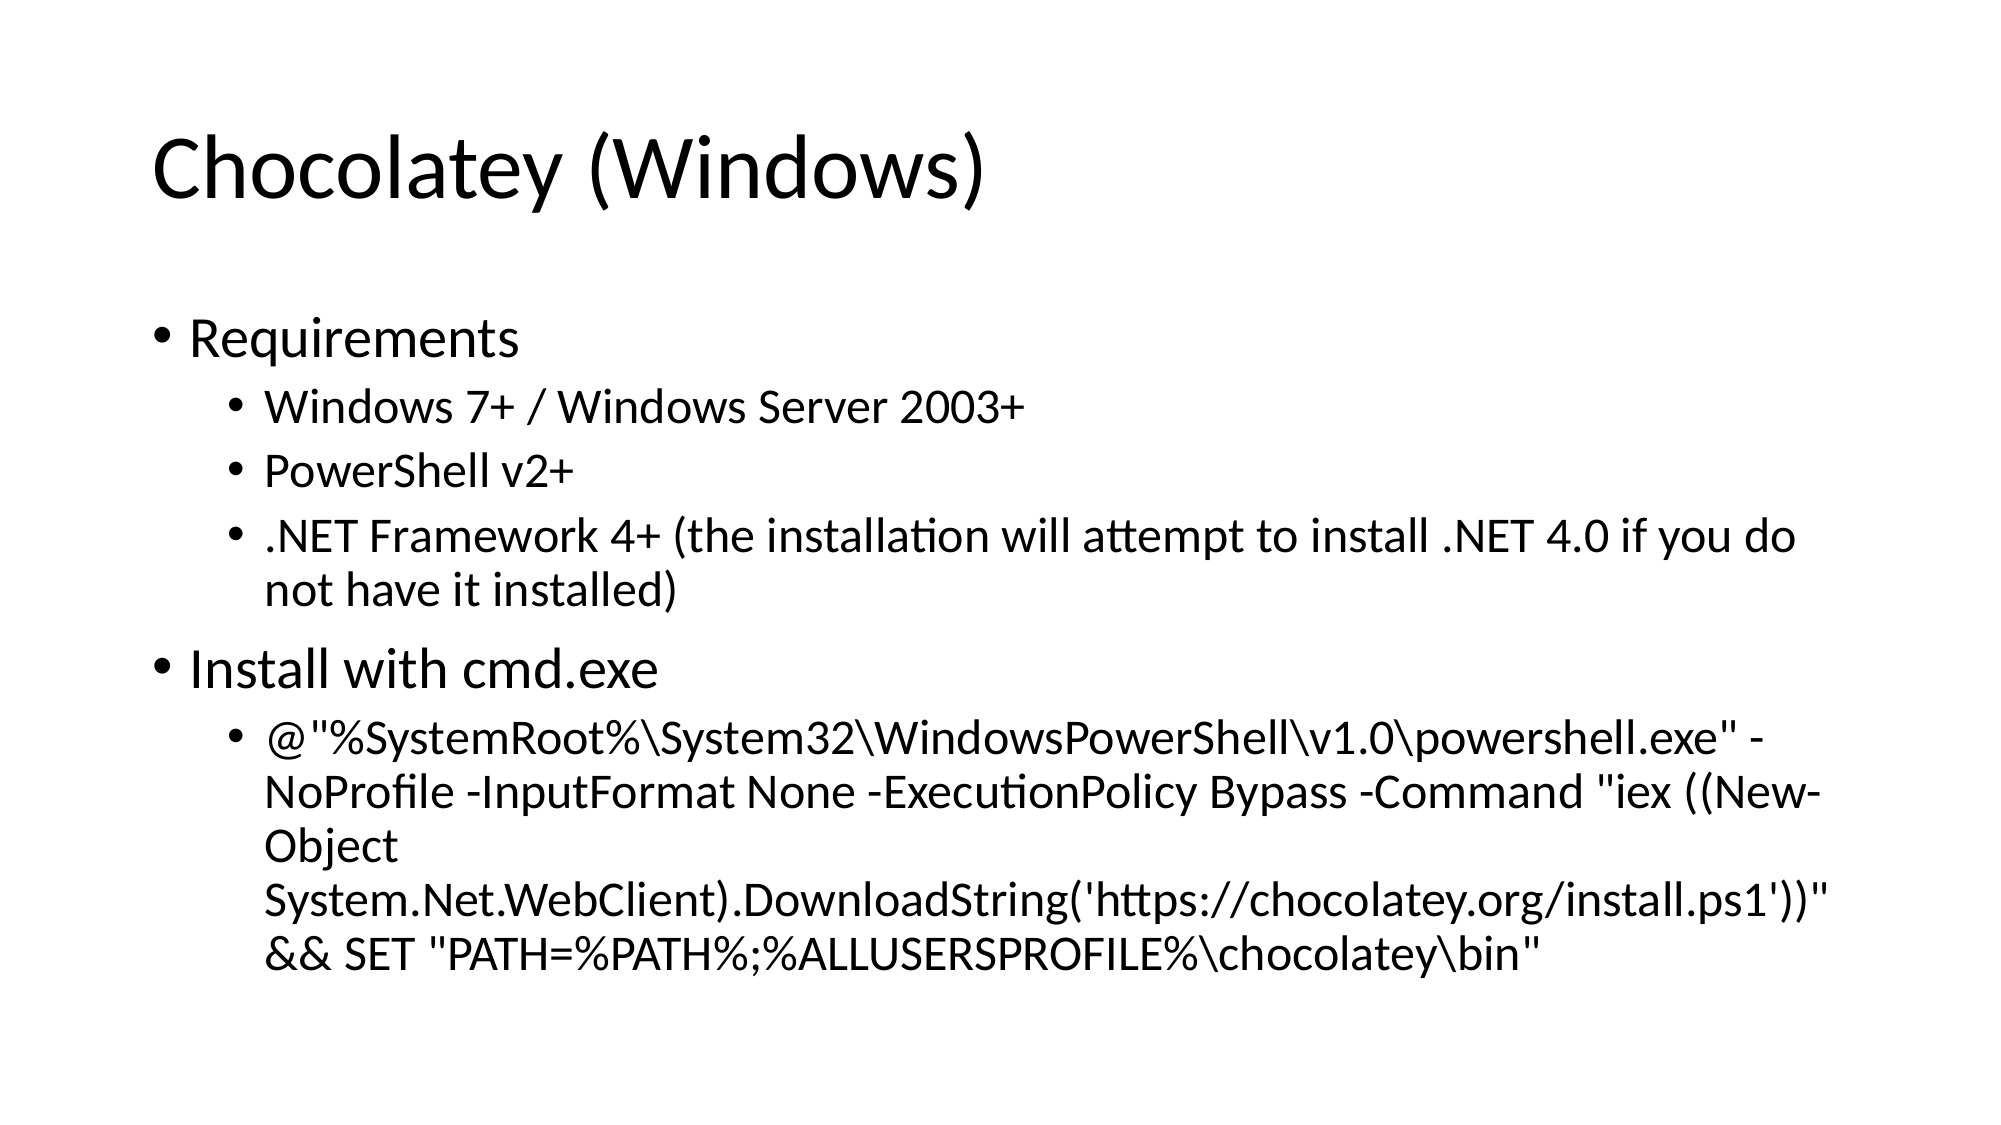

# Chocolatey (Windows)
Requirements
Windows 7+ / Windows Server 2003+
PowerShell v2+
.NET Framework 4+ (the installation will attempt to install .NET 4.0 if you do not have it installed)
Install with cmd.exe
@"%SystemRoot%\System32\WindowsPowerShell\v1.0\powershell.exe" -NoProfile -InputFormat None -ExecutionPolicy Bypass -Command "iex ((New-Object System.Net.WebClient).DownloadString('https://chocolatey.org/install.ps1'))" && SET "PATH=%PATH%;%ALLUSERSPROFILE%\chocolatey\bin"